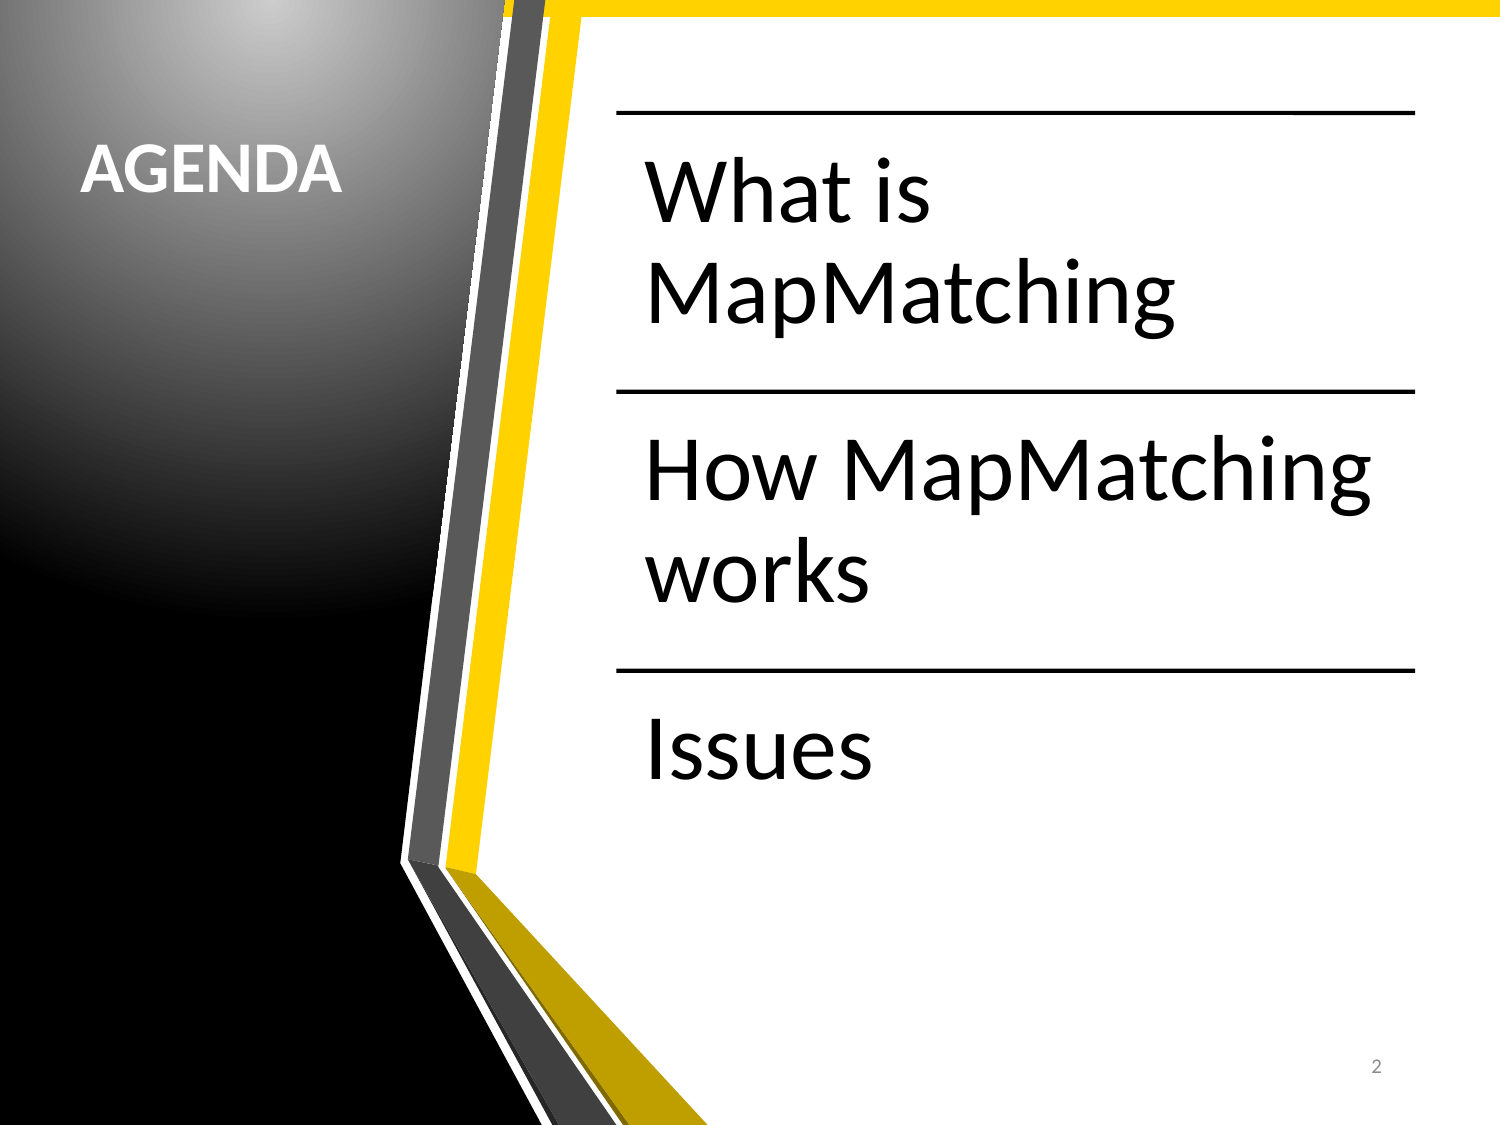

# Agenda
What is MapMatching
How MapMatching works
Issues
2